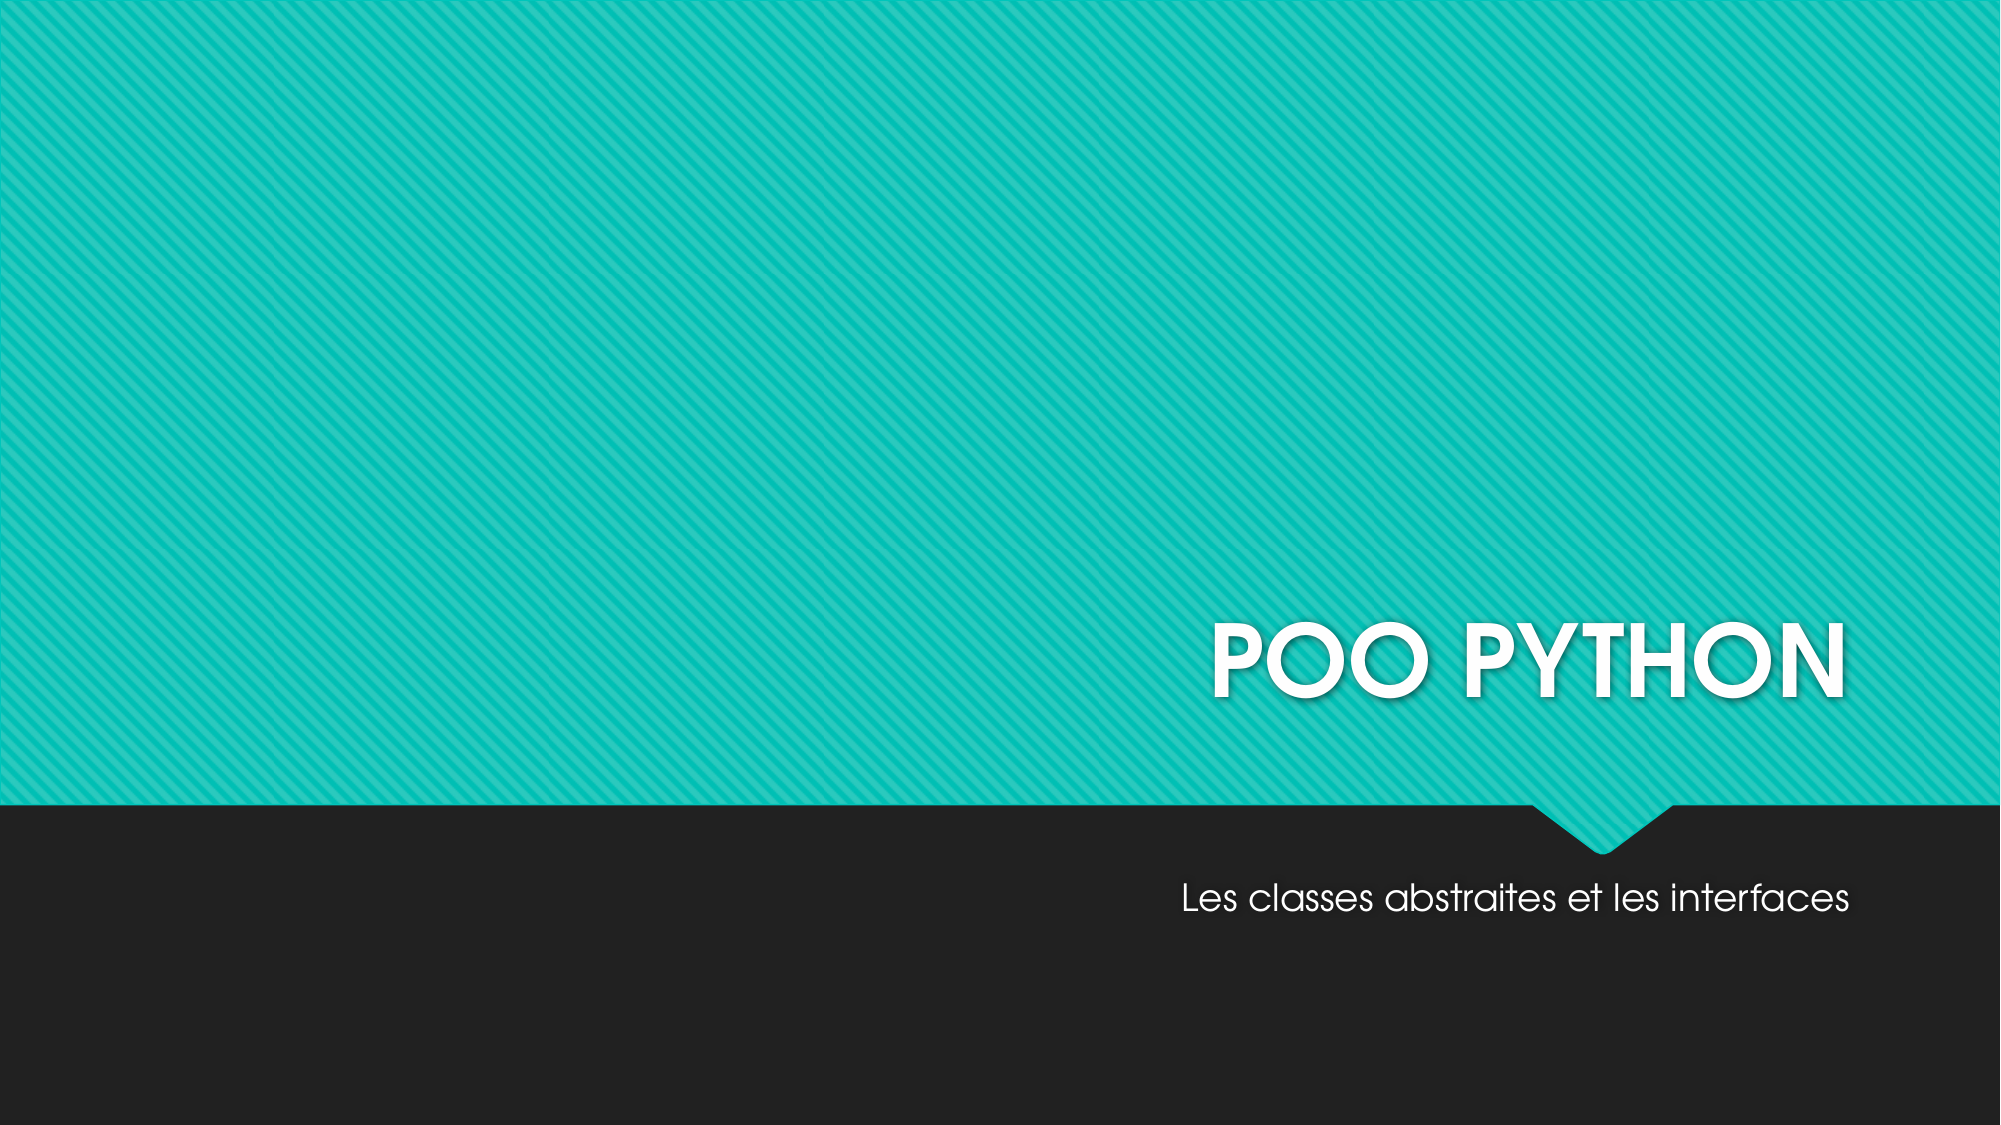

# POO PYTHON
Les classes abstraites et les interfaces